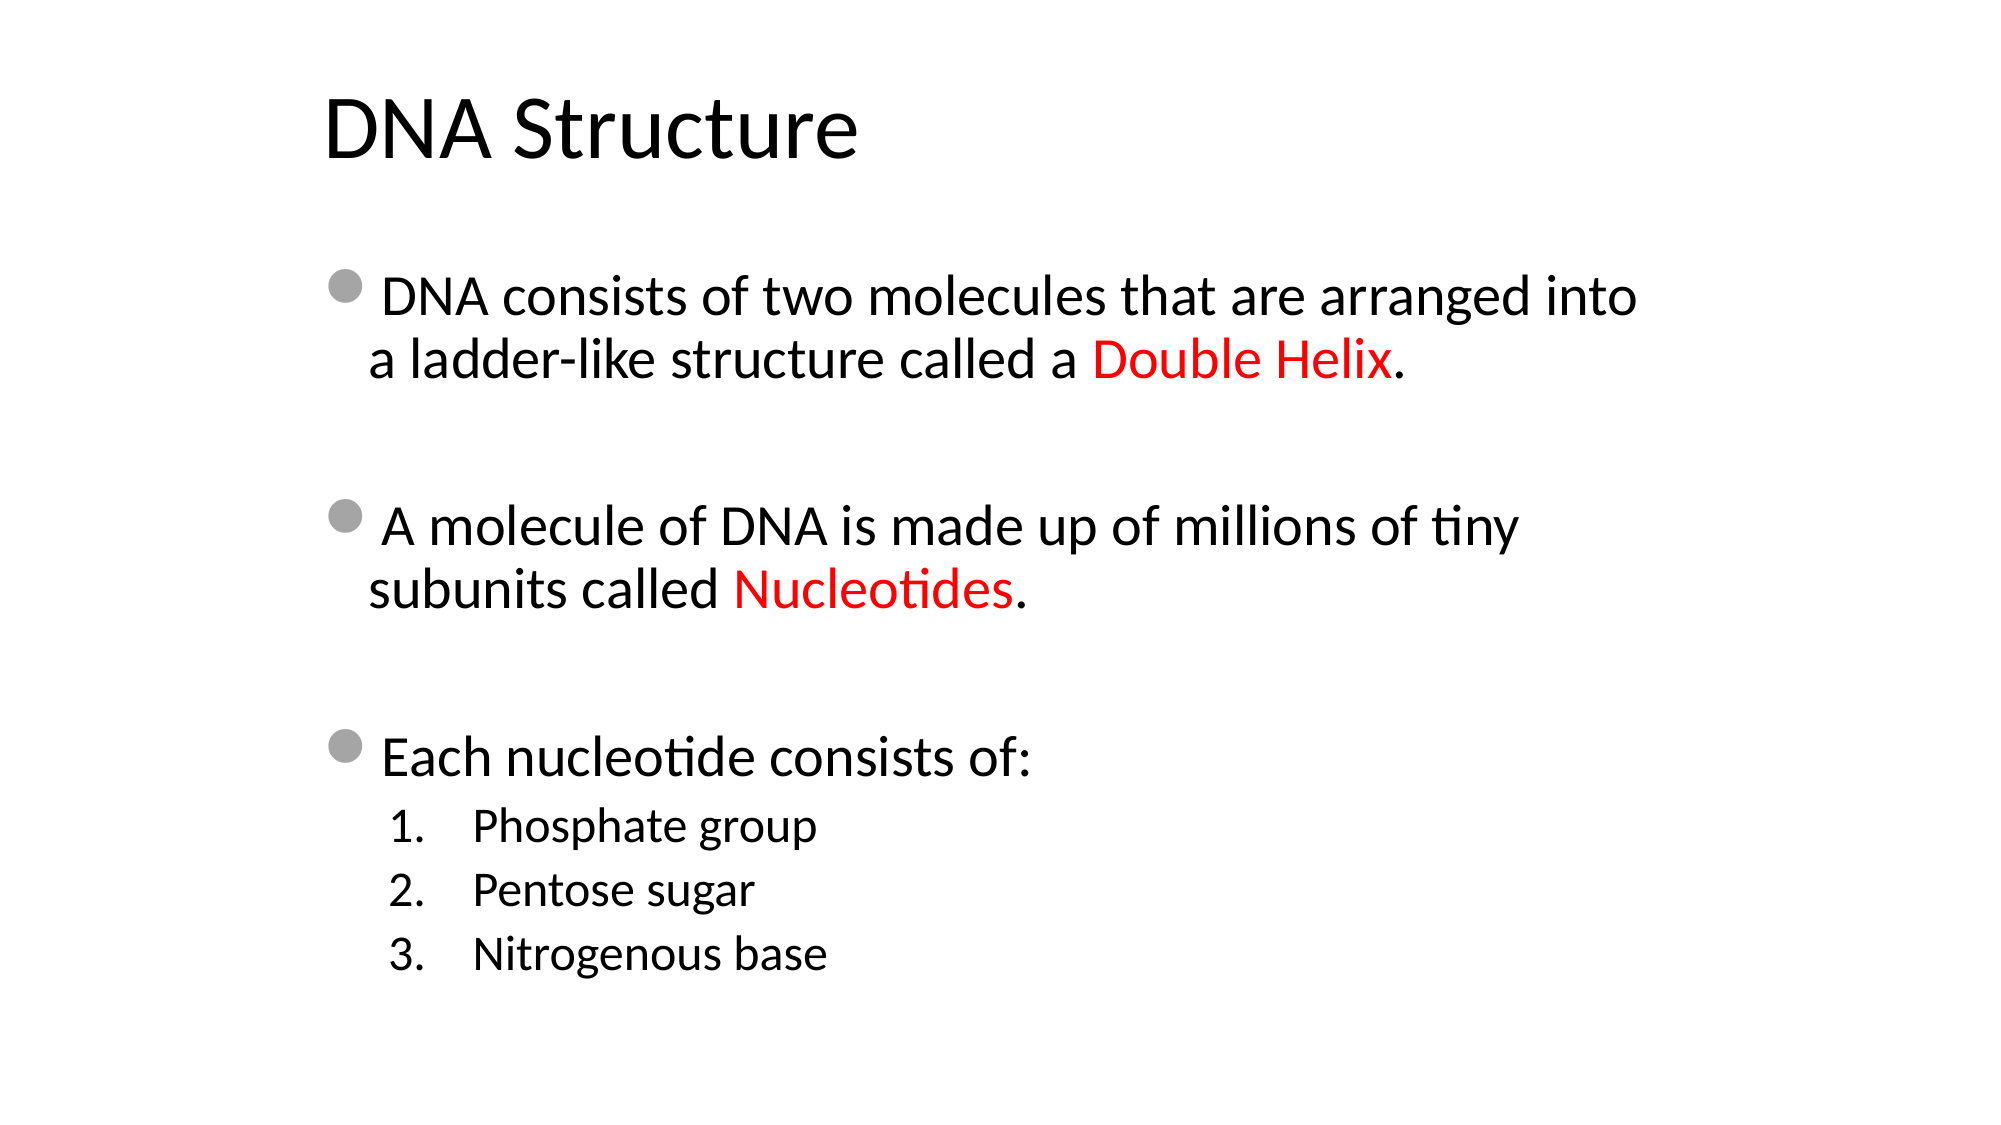

# DNA Structure
DNA consists of two molecules that are arranged into a ladder-like structure called a Double Helix.

A molecule of DNA is made up of millions of tiny subunits called Nucleotides.

Each nucleotide consists of:
Phosphate group
Pentose sugar
Nitrogenous base